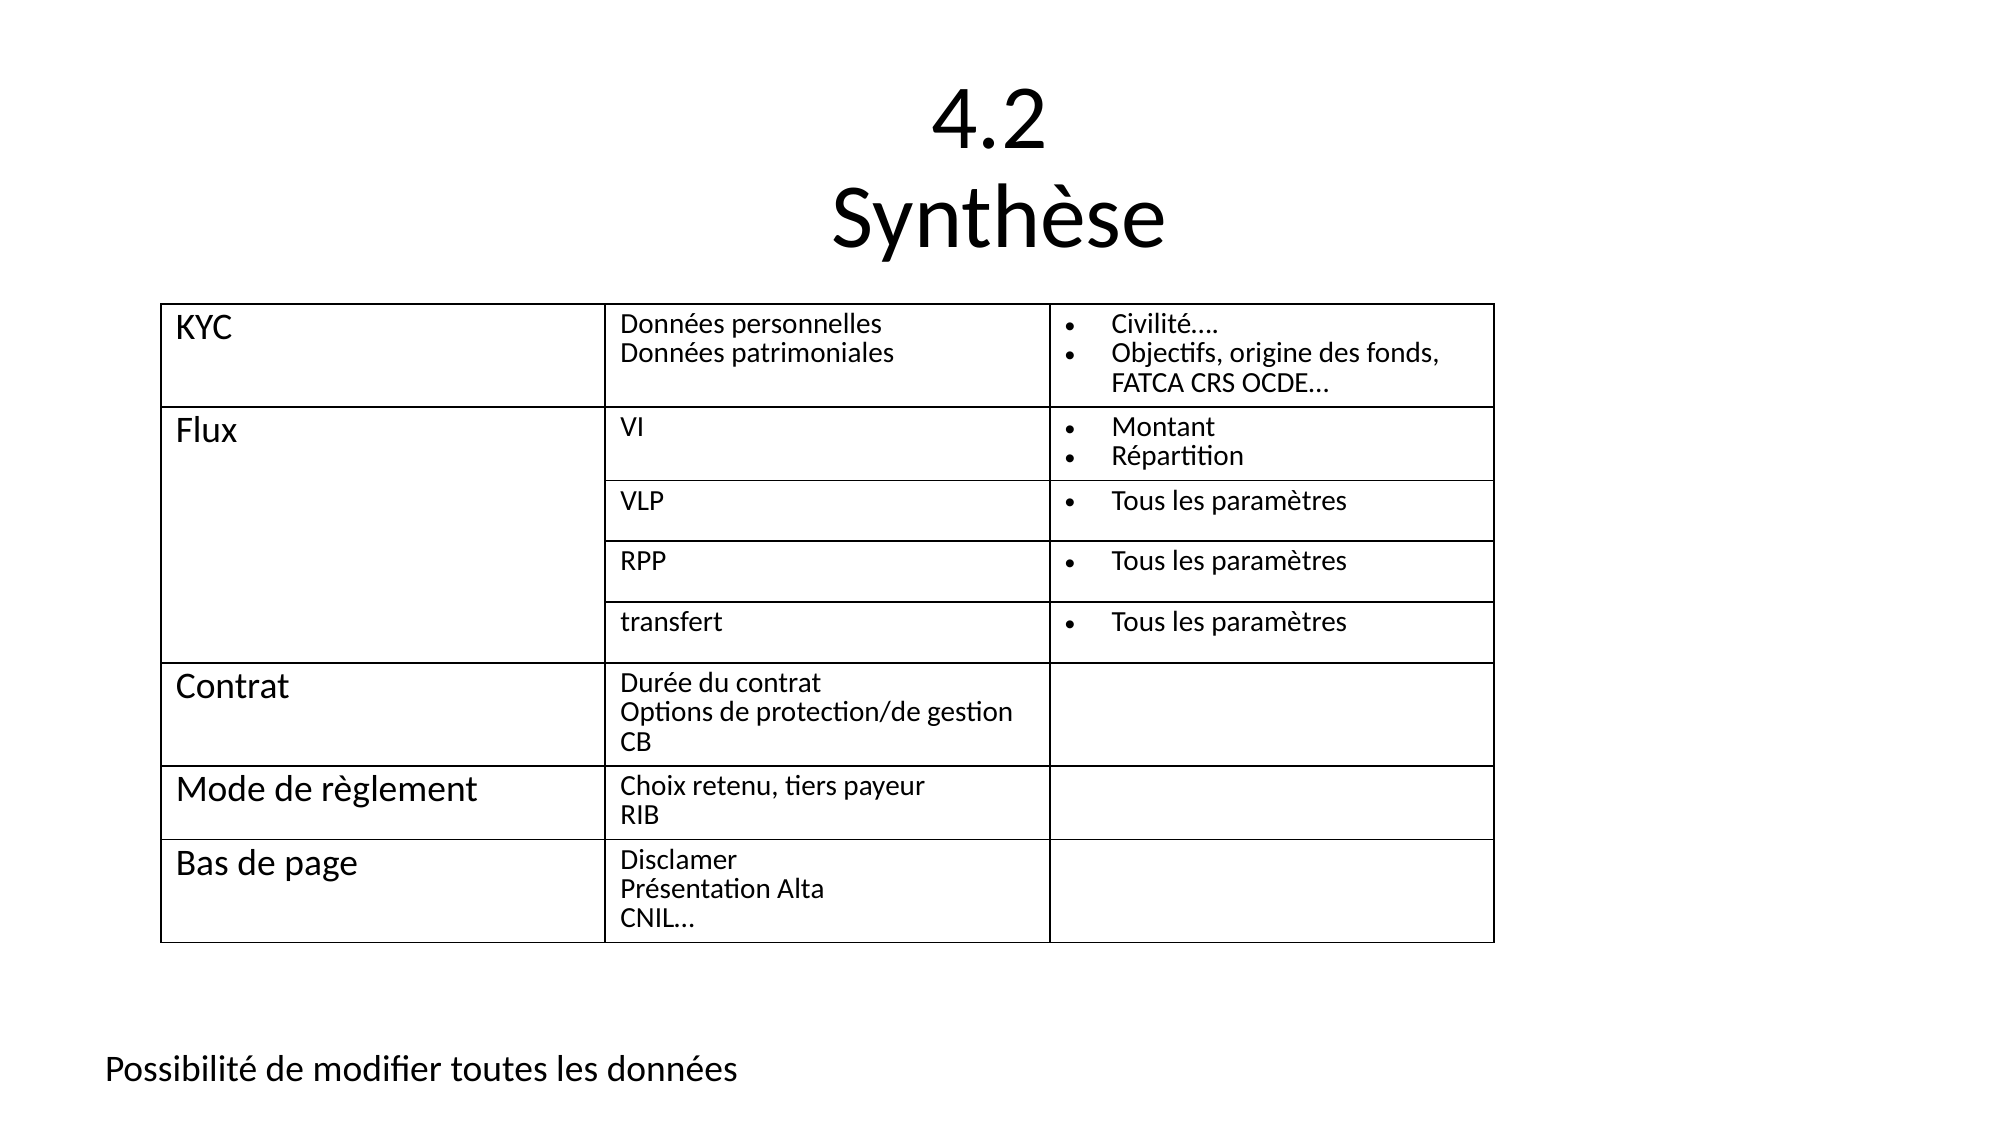

# 4.2 Synthèse
| KYC | Données personnelles Données patrimoniales | Civilité…. Objectifs, origine des fonds, FATCA CRS OCDE… |
| --- | --- | --- |
| Flux | VI | Montant Répartition |
|  | VLP | Tous les paramètres |
|  | RPP | Tous les paramètres |
|  | transfert | Tous les paramètres |
| Contrat | Durée du contrat Options de protection/de gestion CB |  |
| Mode de règlement | Choix retenu, tiers payeur RIB |  |
| Bas de page | Disclamer Présentation Alta CNIL… |  |
Possibilité de modifier toutes les données